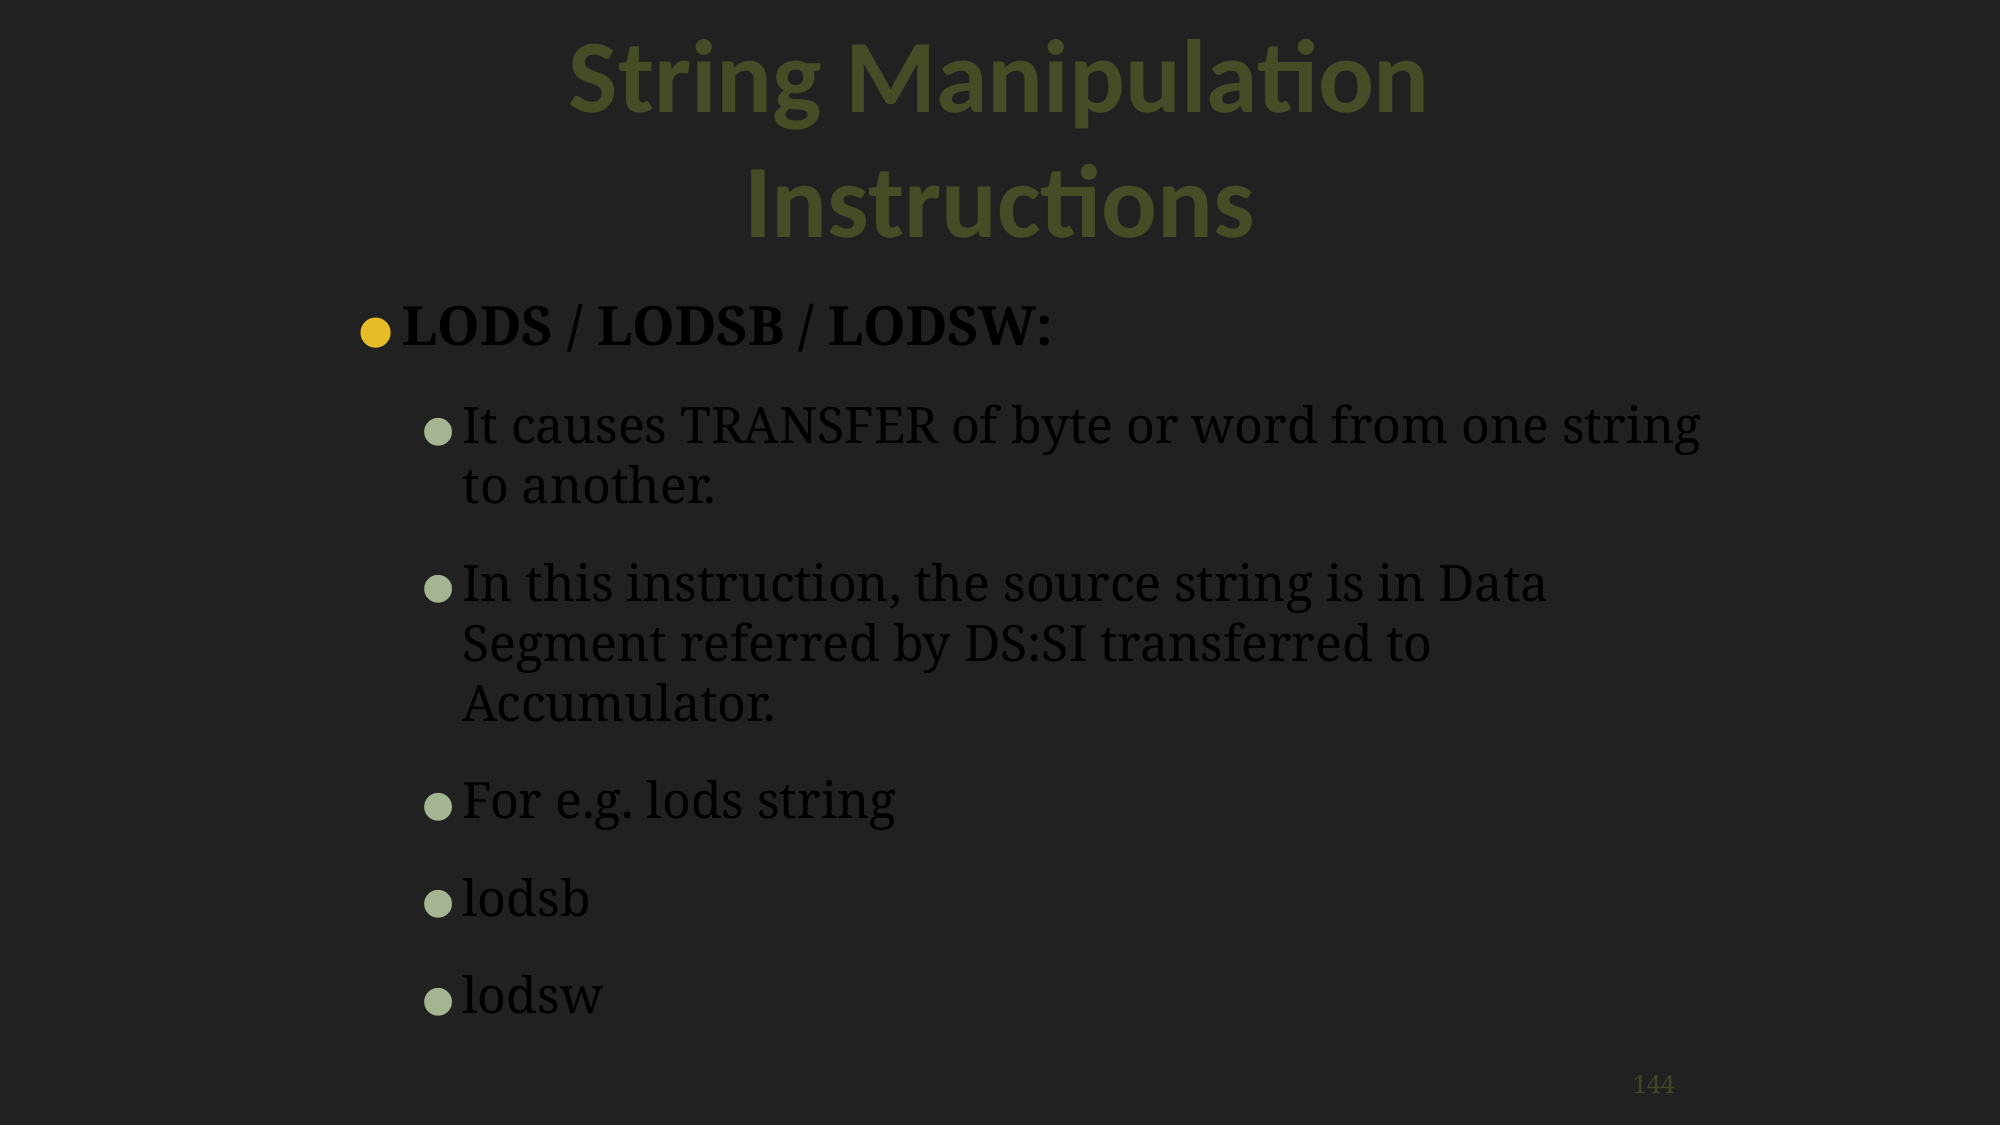

String Manipulation Instructions
LODS / LODSB / LODSW:
It causes TRANSFER of byte or word from one string to another.
In this instruction, the source string is in Data Segment referred by DS:SI transferred to Accumulator.
For e.g. lods string
lodsb
lodsw
144